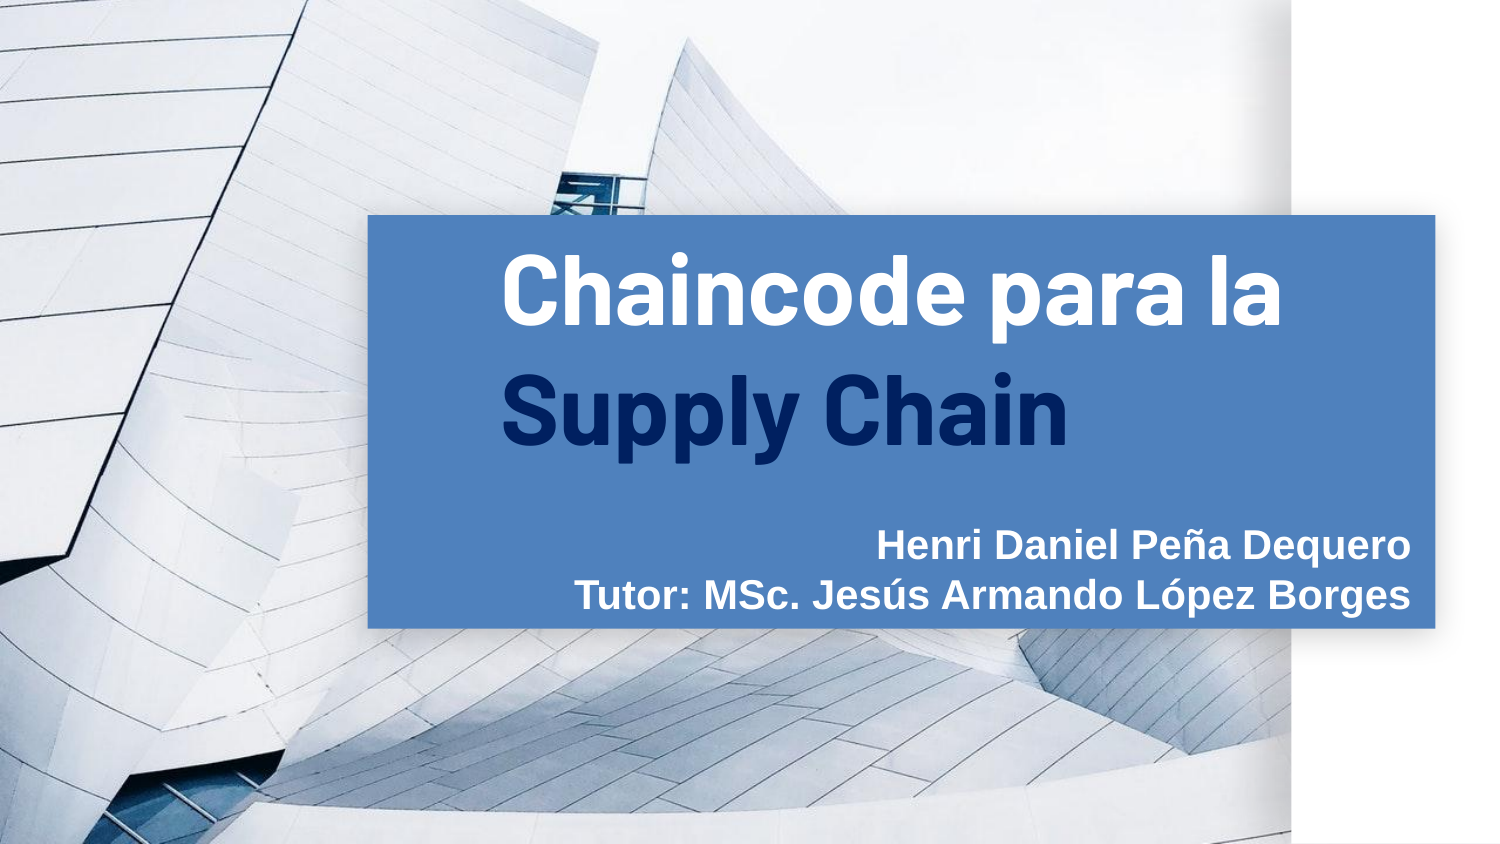

# Chaincode para la Supply Chain
Henri Daniel Peña Dequero
Tutor: MSc. Jesús Armando López Borges